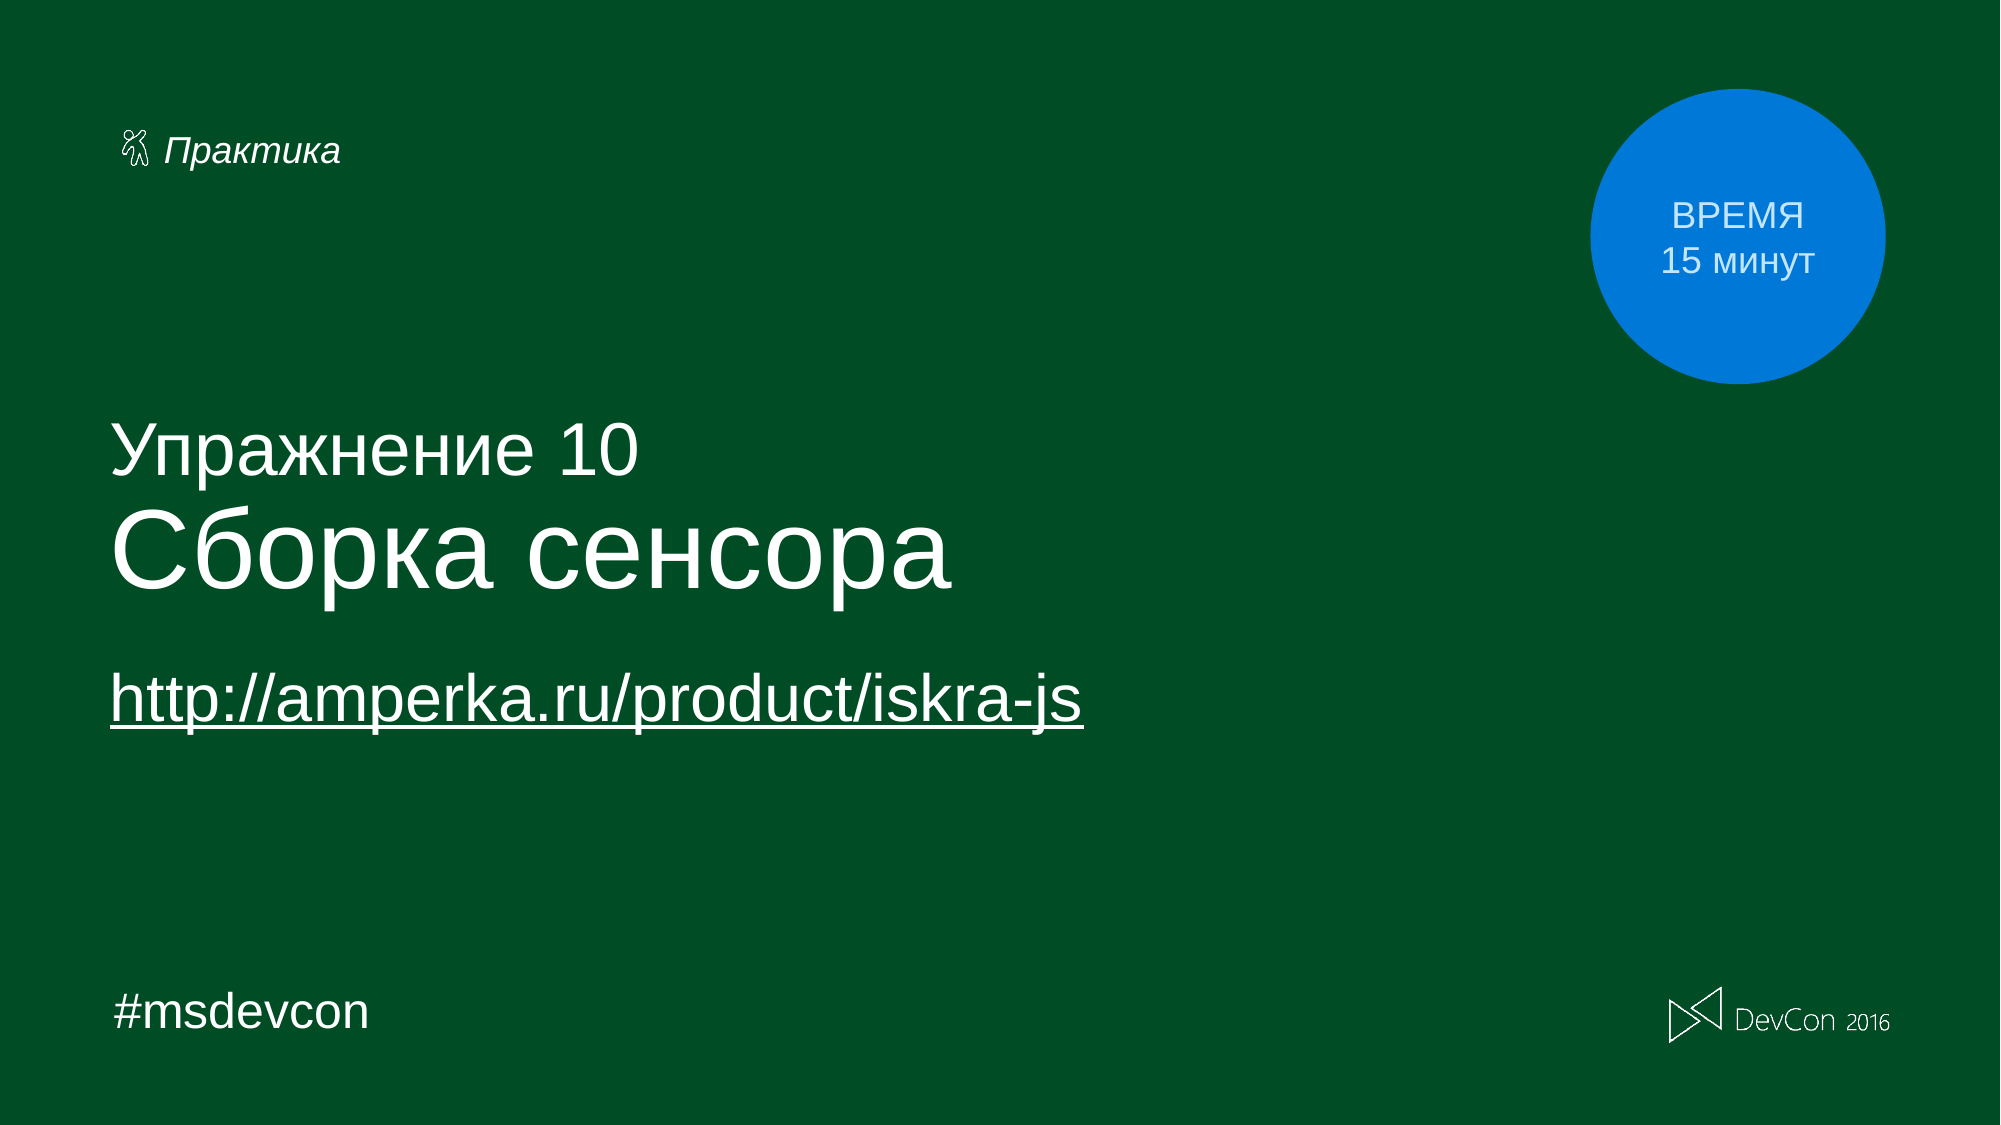

ВРЕМЯ
15 минут

# Упражнение 10 Сборка сенсора

http://amperka.ru/product/iskra-js